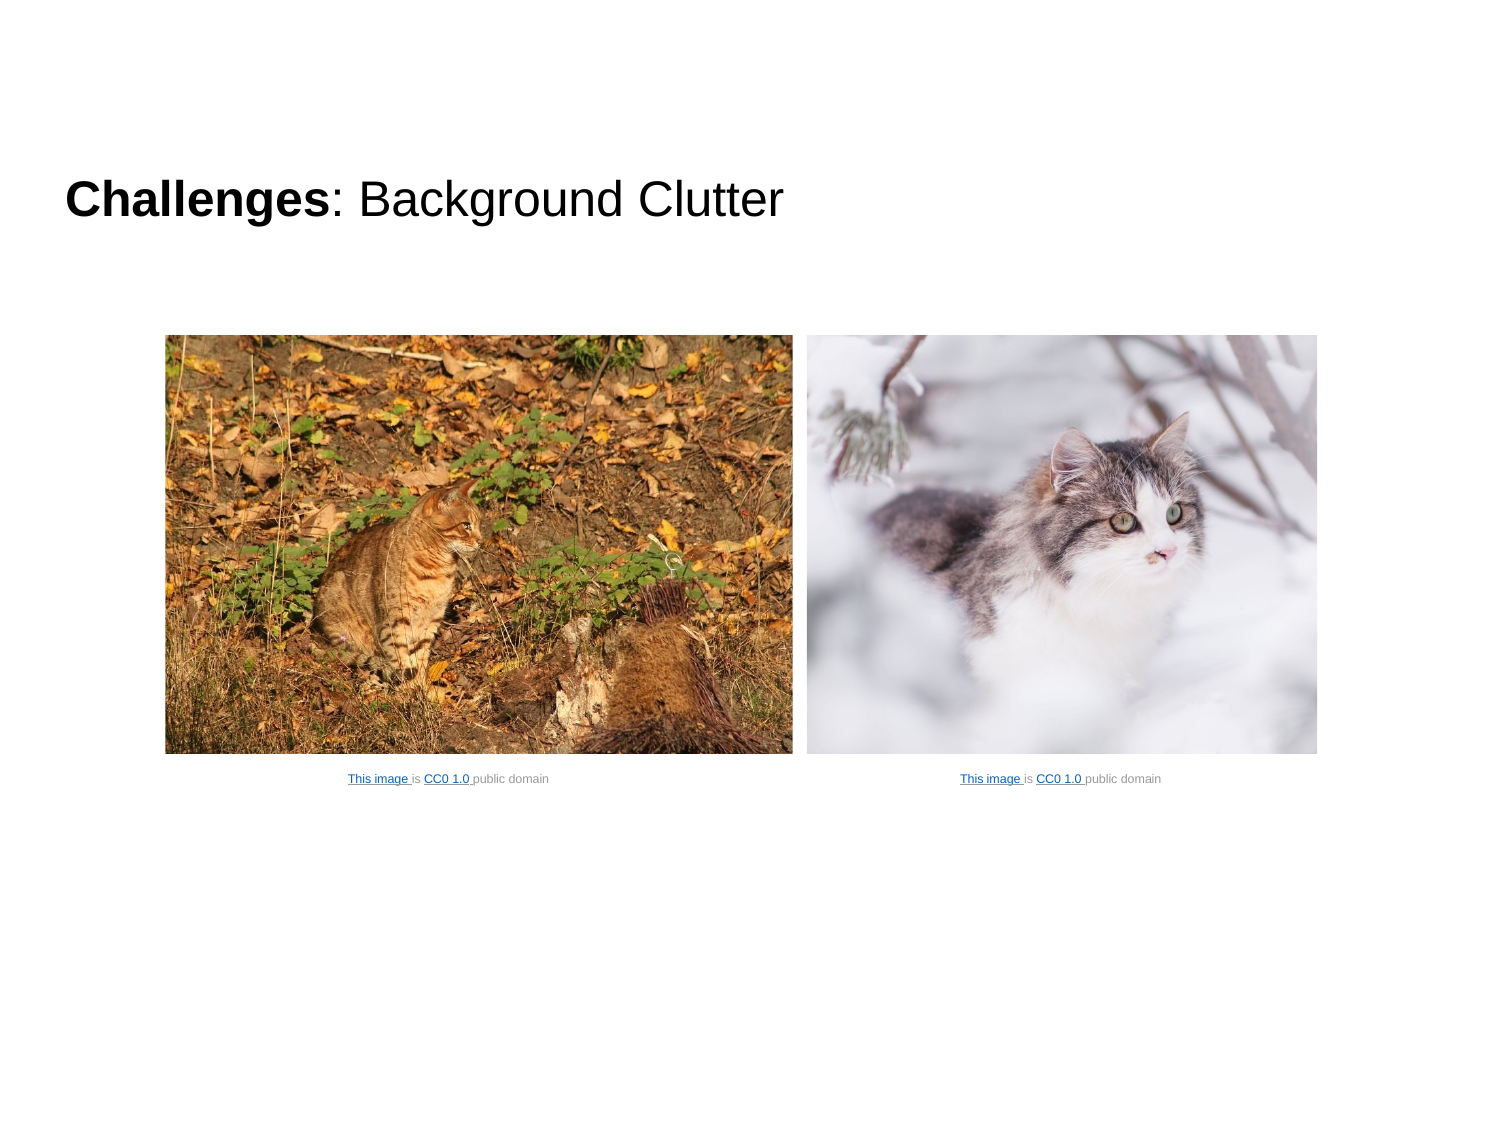

13

# Challenges: Background Clutter

This image is CC0 1.0 public domain
This image is CC0 1.0 public domain
Lecture 2 -